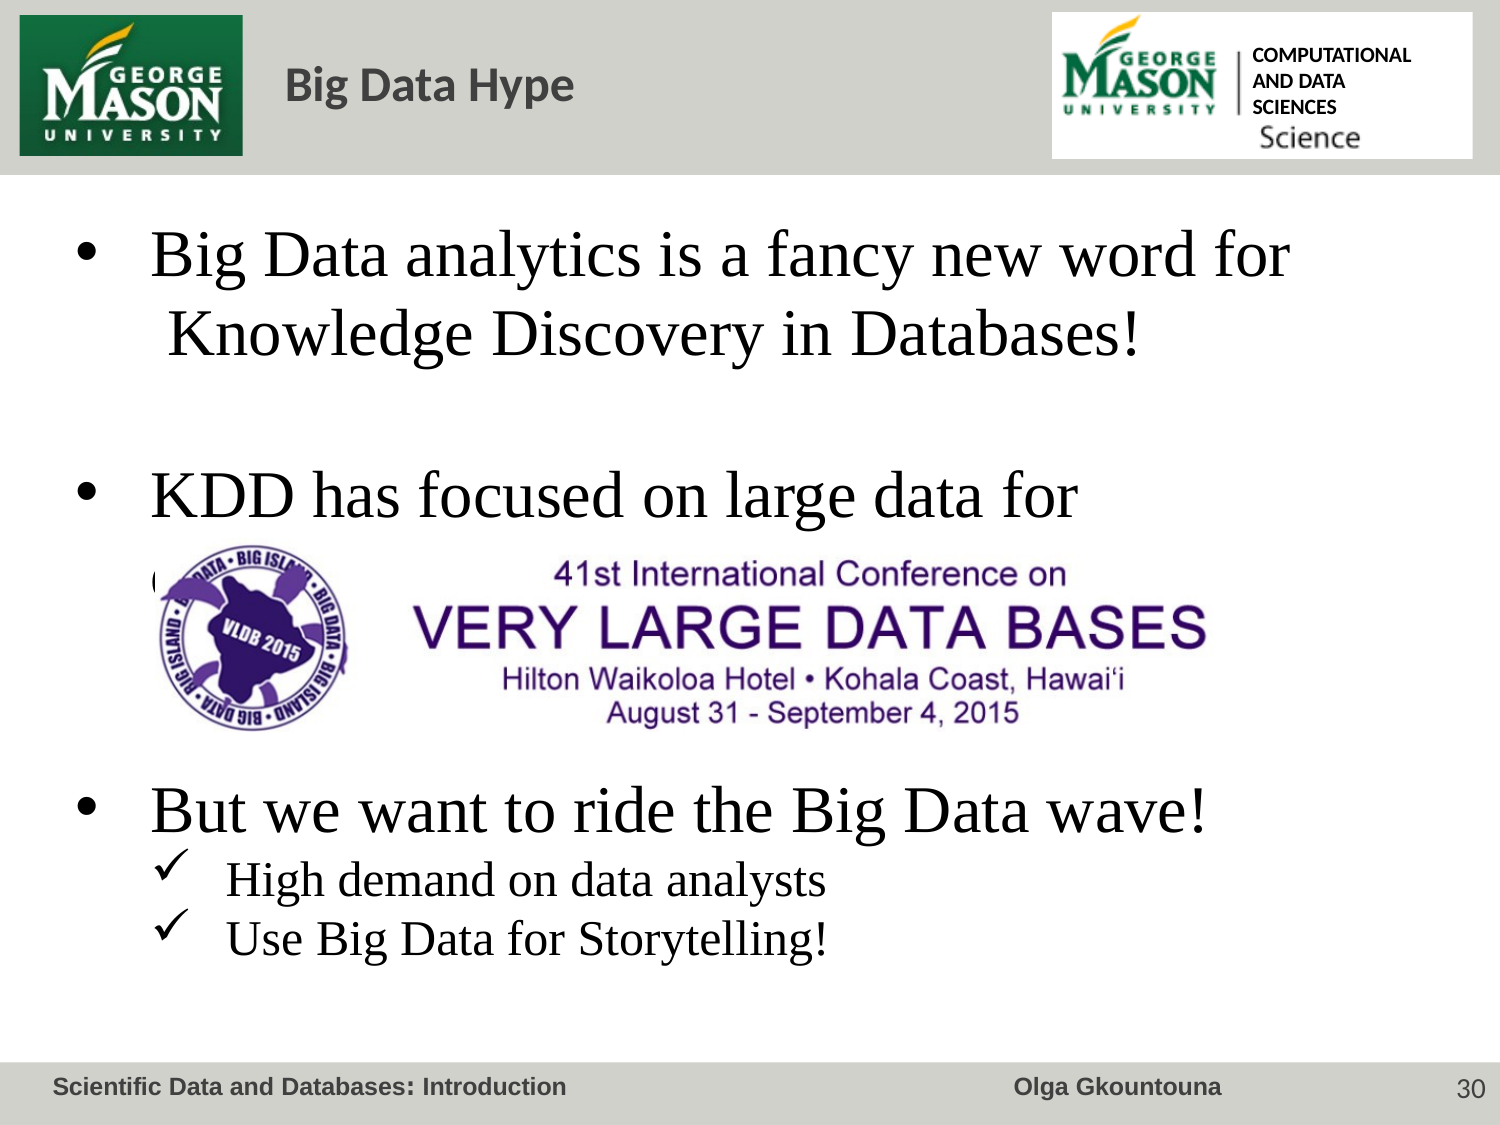

COMPUTATIONAL  AND DATA  SCIENCES
# Big Data Hype
Big Data analytics is a fancy new word for  Knowledge Discovery in Databases!

KDD has focused on large data for decades:

But we want to ride the Big Data wave!
High demand on data analysts
Use Big Data for Storytelling!
30
Scientific Data and Databases: Introduction
Olga Gkountouna